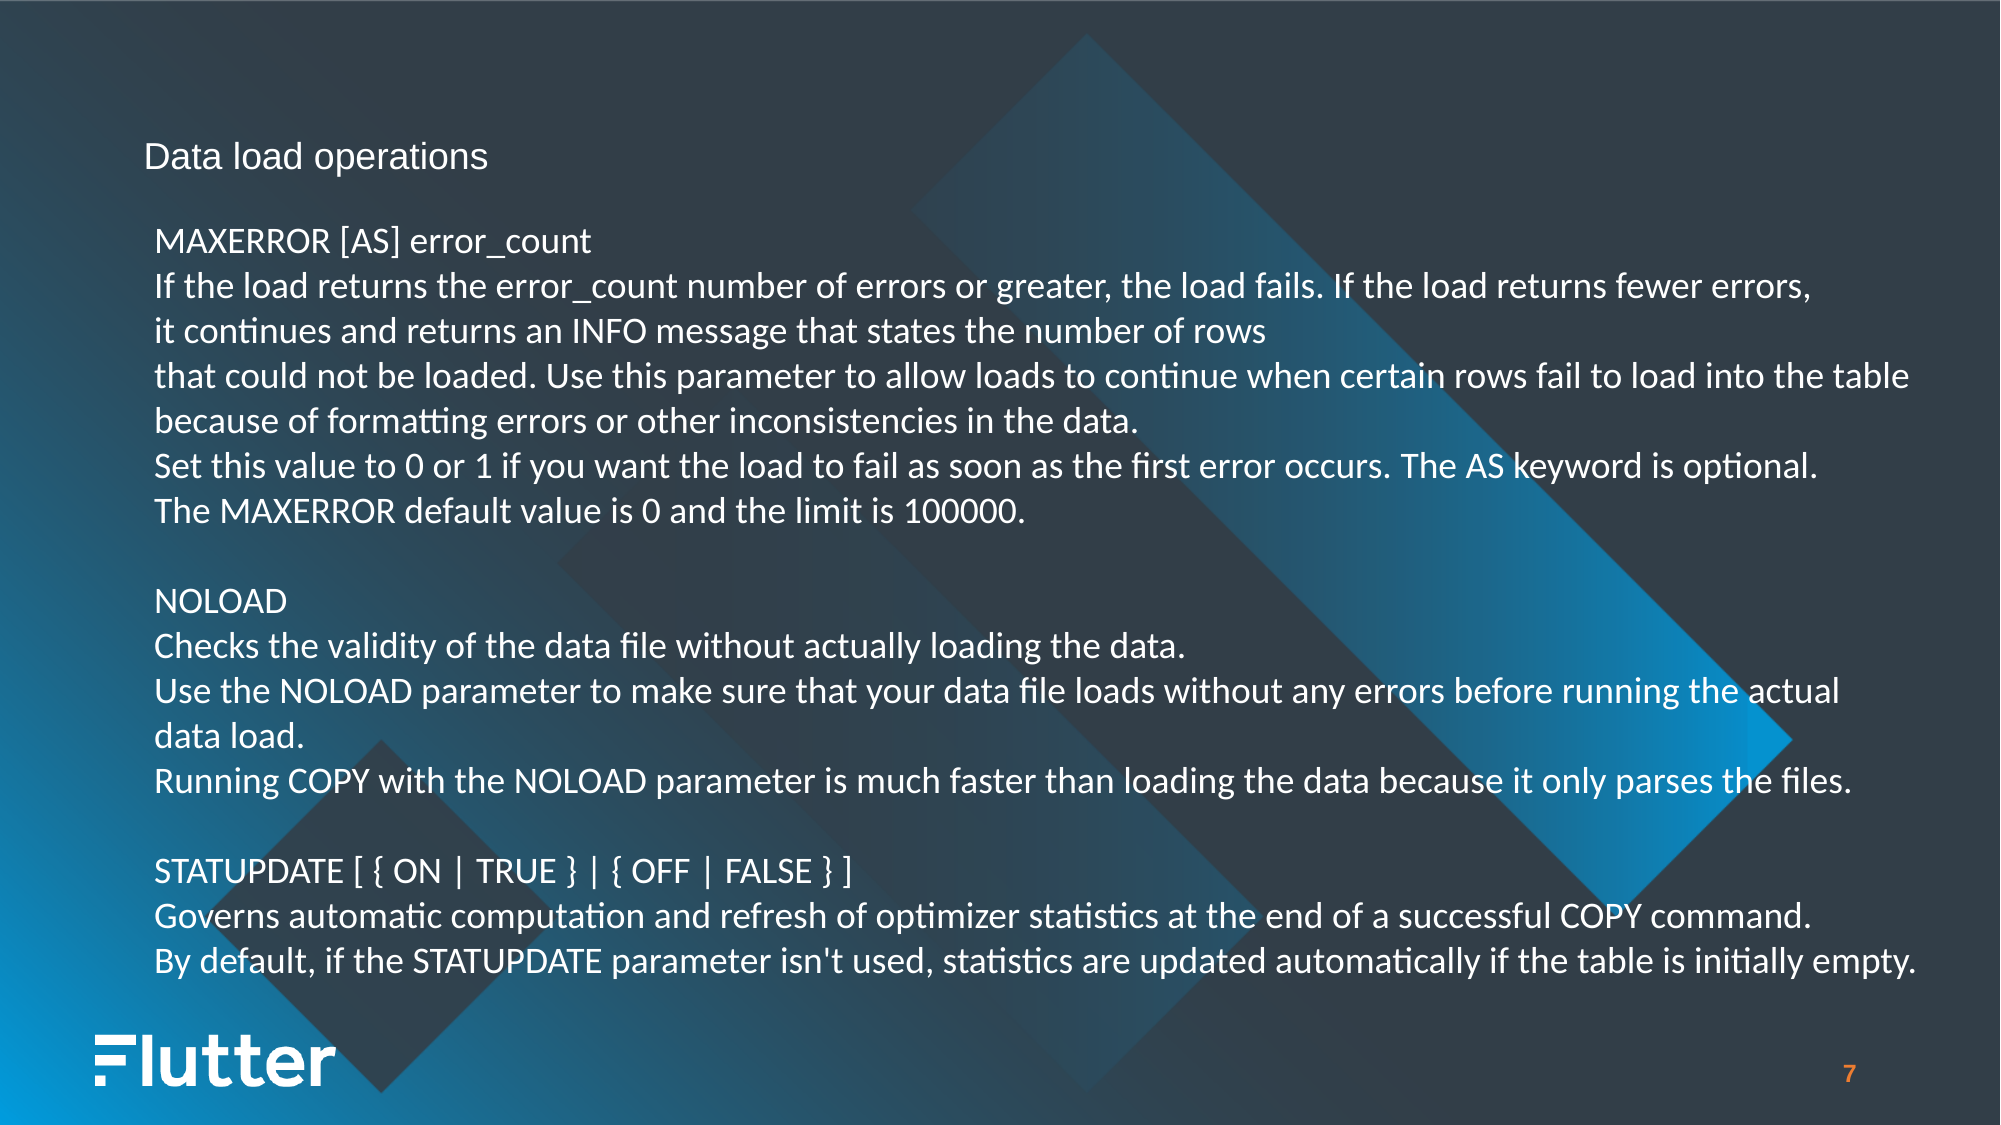

Data load operations
MAXERROR [AS] error_count
If the load returns the error_count number of errors or greater, the load fails. If the load returns fewer errors,
it continues and returns an INFO message that states the number of rows
that could not be loaded. Use this parameter to allow loads to continue when certain rows fail to load into the table
because of formatting errors or other inconsistencies in the data.
Set this value to 0 or 1 if you want the load to fail as soon as the first error occurs. The AS keyword is optional.
The MAXERROR default value is 0 and the limit is 100000.

NOLOAD
Checks the validity of the data file without actually loading the data.
Use the NOLOAD parameter to make sure that your data file loads without any errors before running the actual
data load.
Running COPY with the NOLOAD parameter is much faster than loading the data because it only parses the files.

STATUPDATE [ { ON | TRUE } | { OFF | FALSE } ]
Governs automatic computation and refresh of optimizer statistics at the end of a successful COPY command.
By default, if the STATUPDATE parameter isn't used, statistics are updated automatically if the table is initially empty.